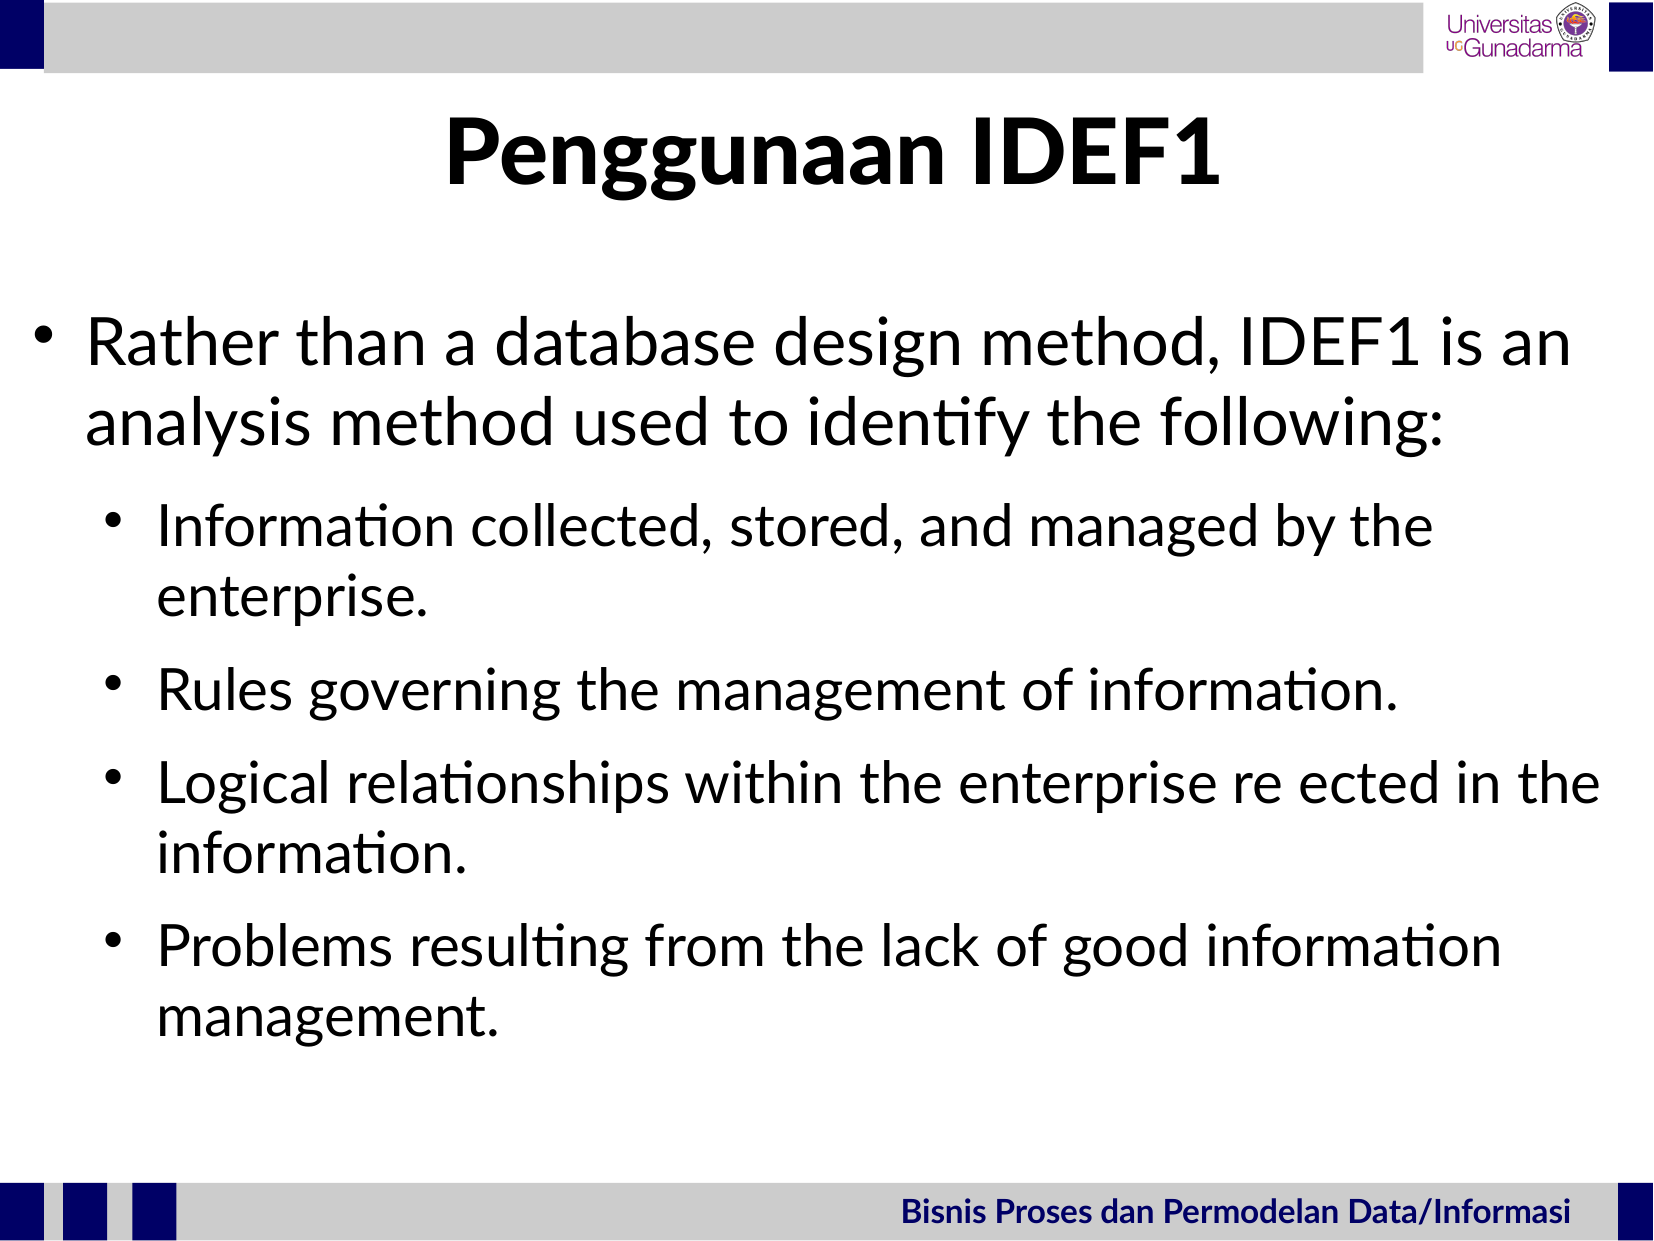

Penggunaan IDEF1
Rather than a database design method, IDEF1 is an analysis method used to identify the following:
Information collected, stored, and managed by the enterprise.
Rules governing the management of information.
Logical relationships within the enterprise re ected in the information.
Problems resulting from the lack of good information management.